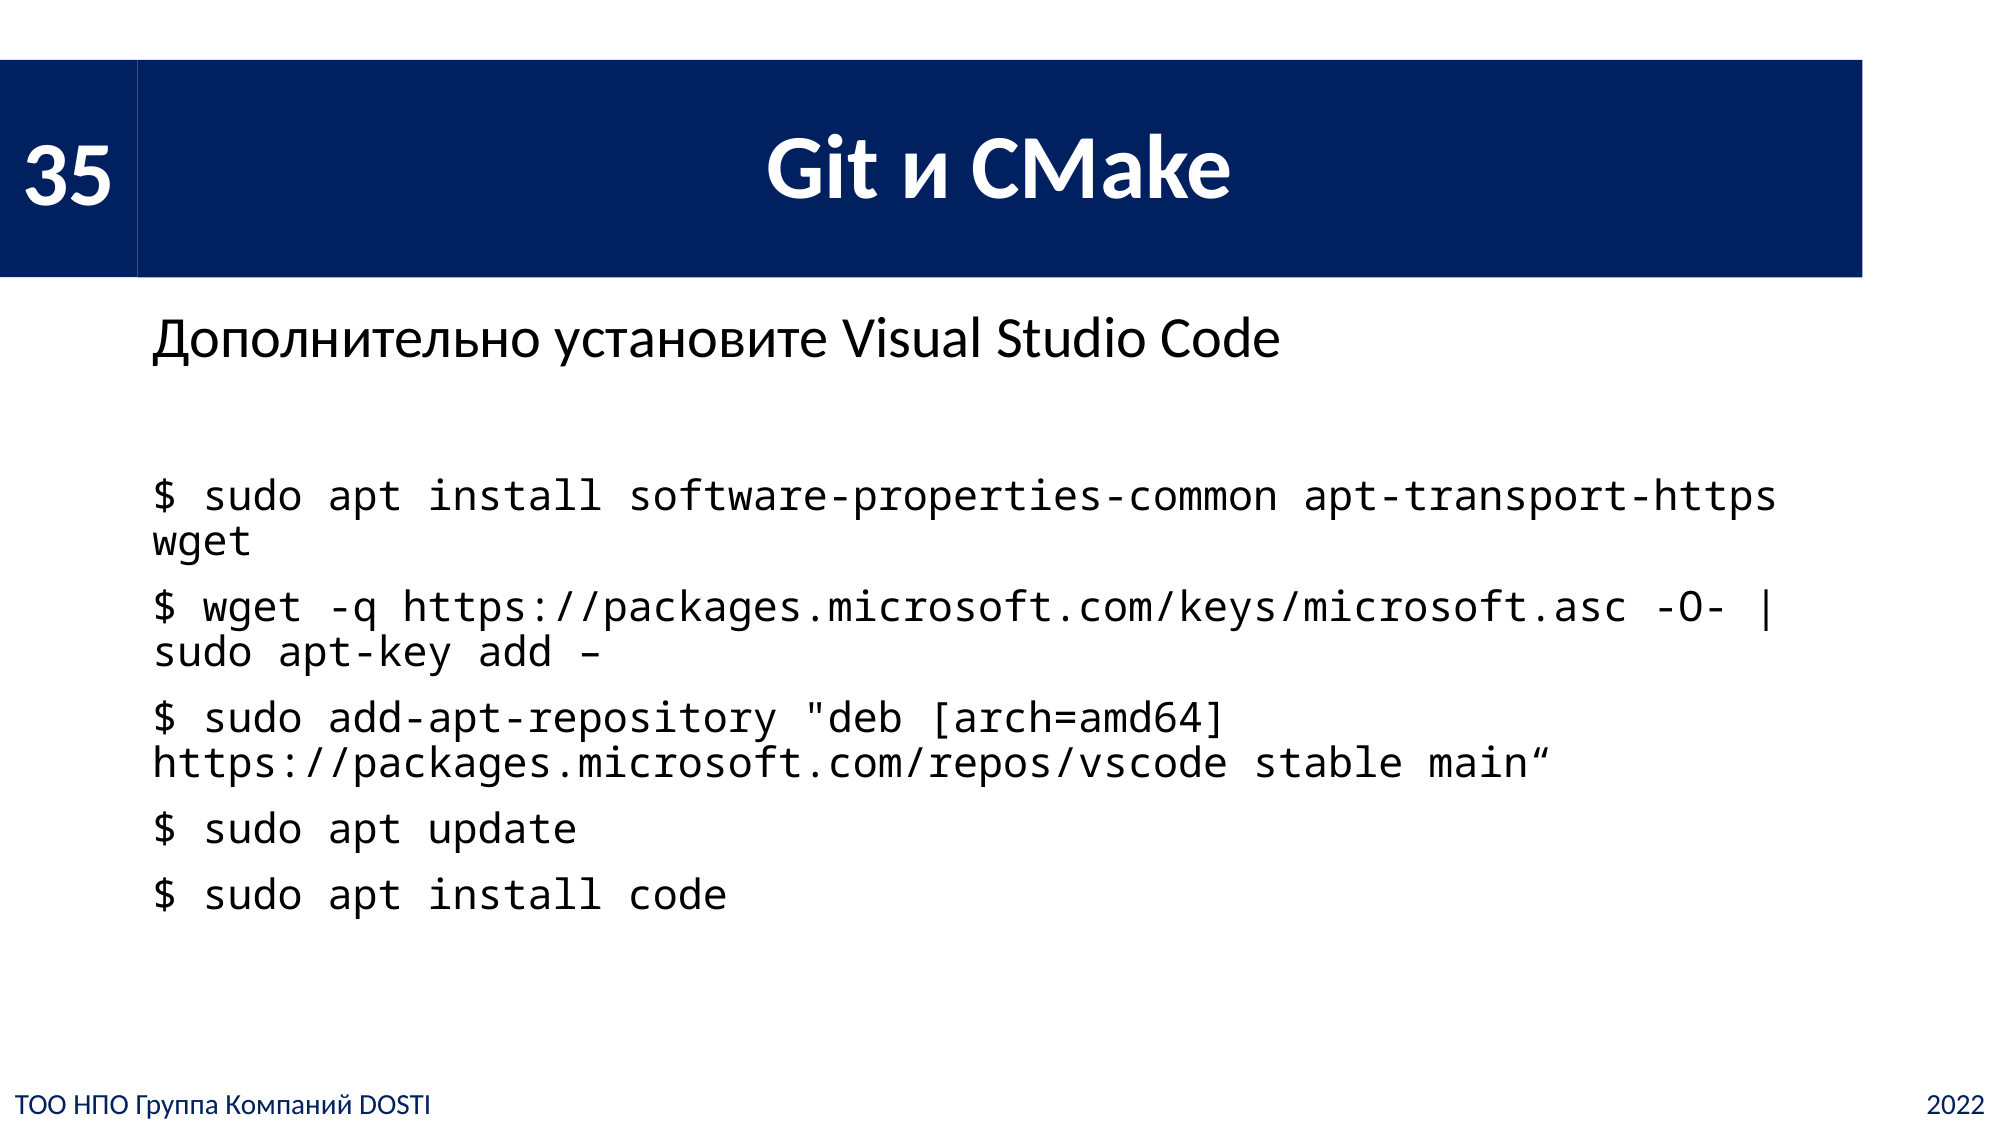

35
# Git и CMake
Дополнительно установите Visual Studio Code

$ sudo apt install software-properties-common apt-transport-https wget
$ wget -q https://packages.microsoft.com/keys/microsoft.asc -O- | sudo apt-key add –
$ sudo add-apt-repository "deb [arch=amd64] https://packages.microsoft.com/repos/vscode stable main“
$ sudo apt update
$ sudo apt install code
ТОО НПО Группа Компаний DOSTI
2022